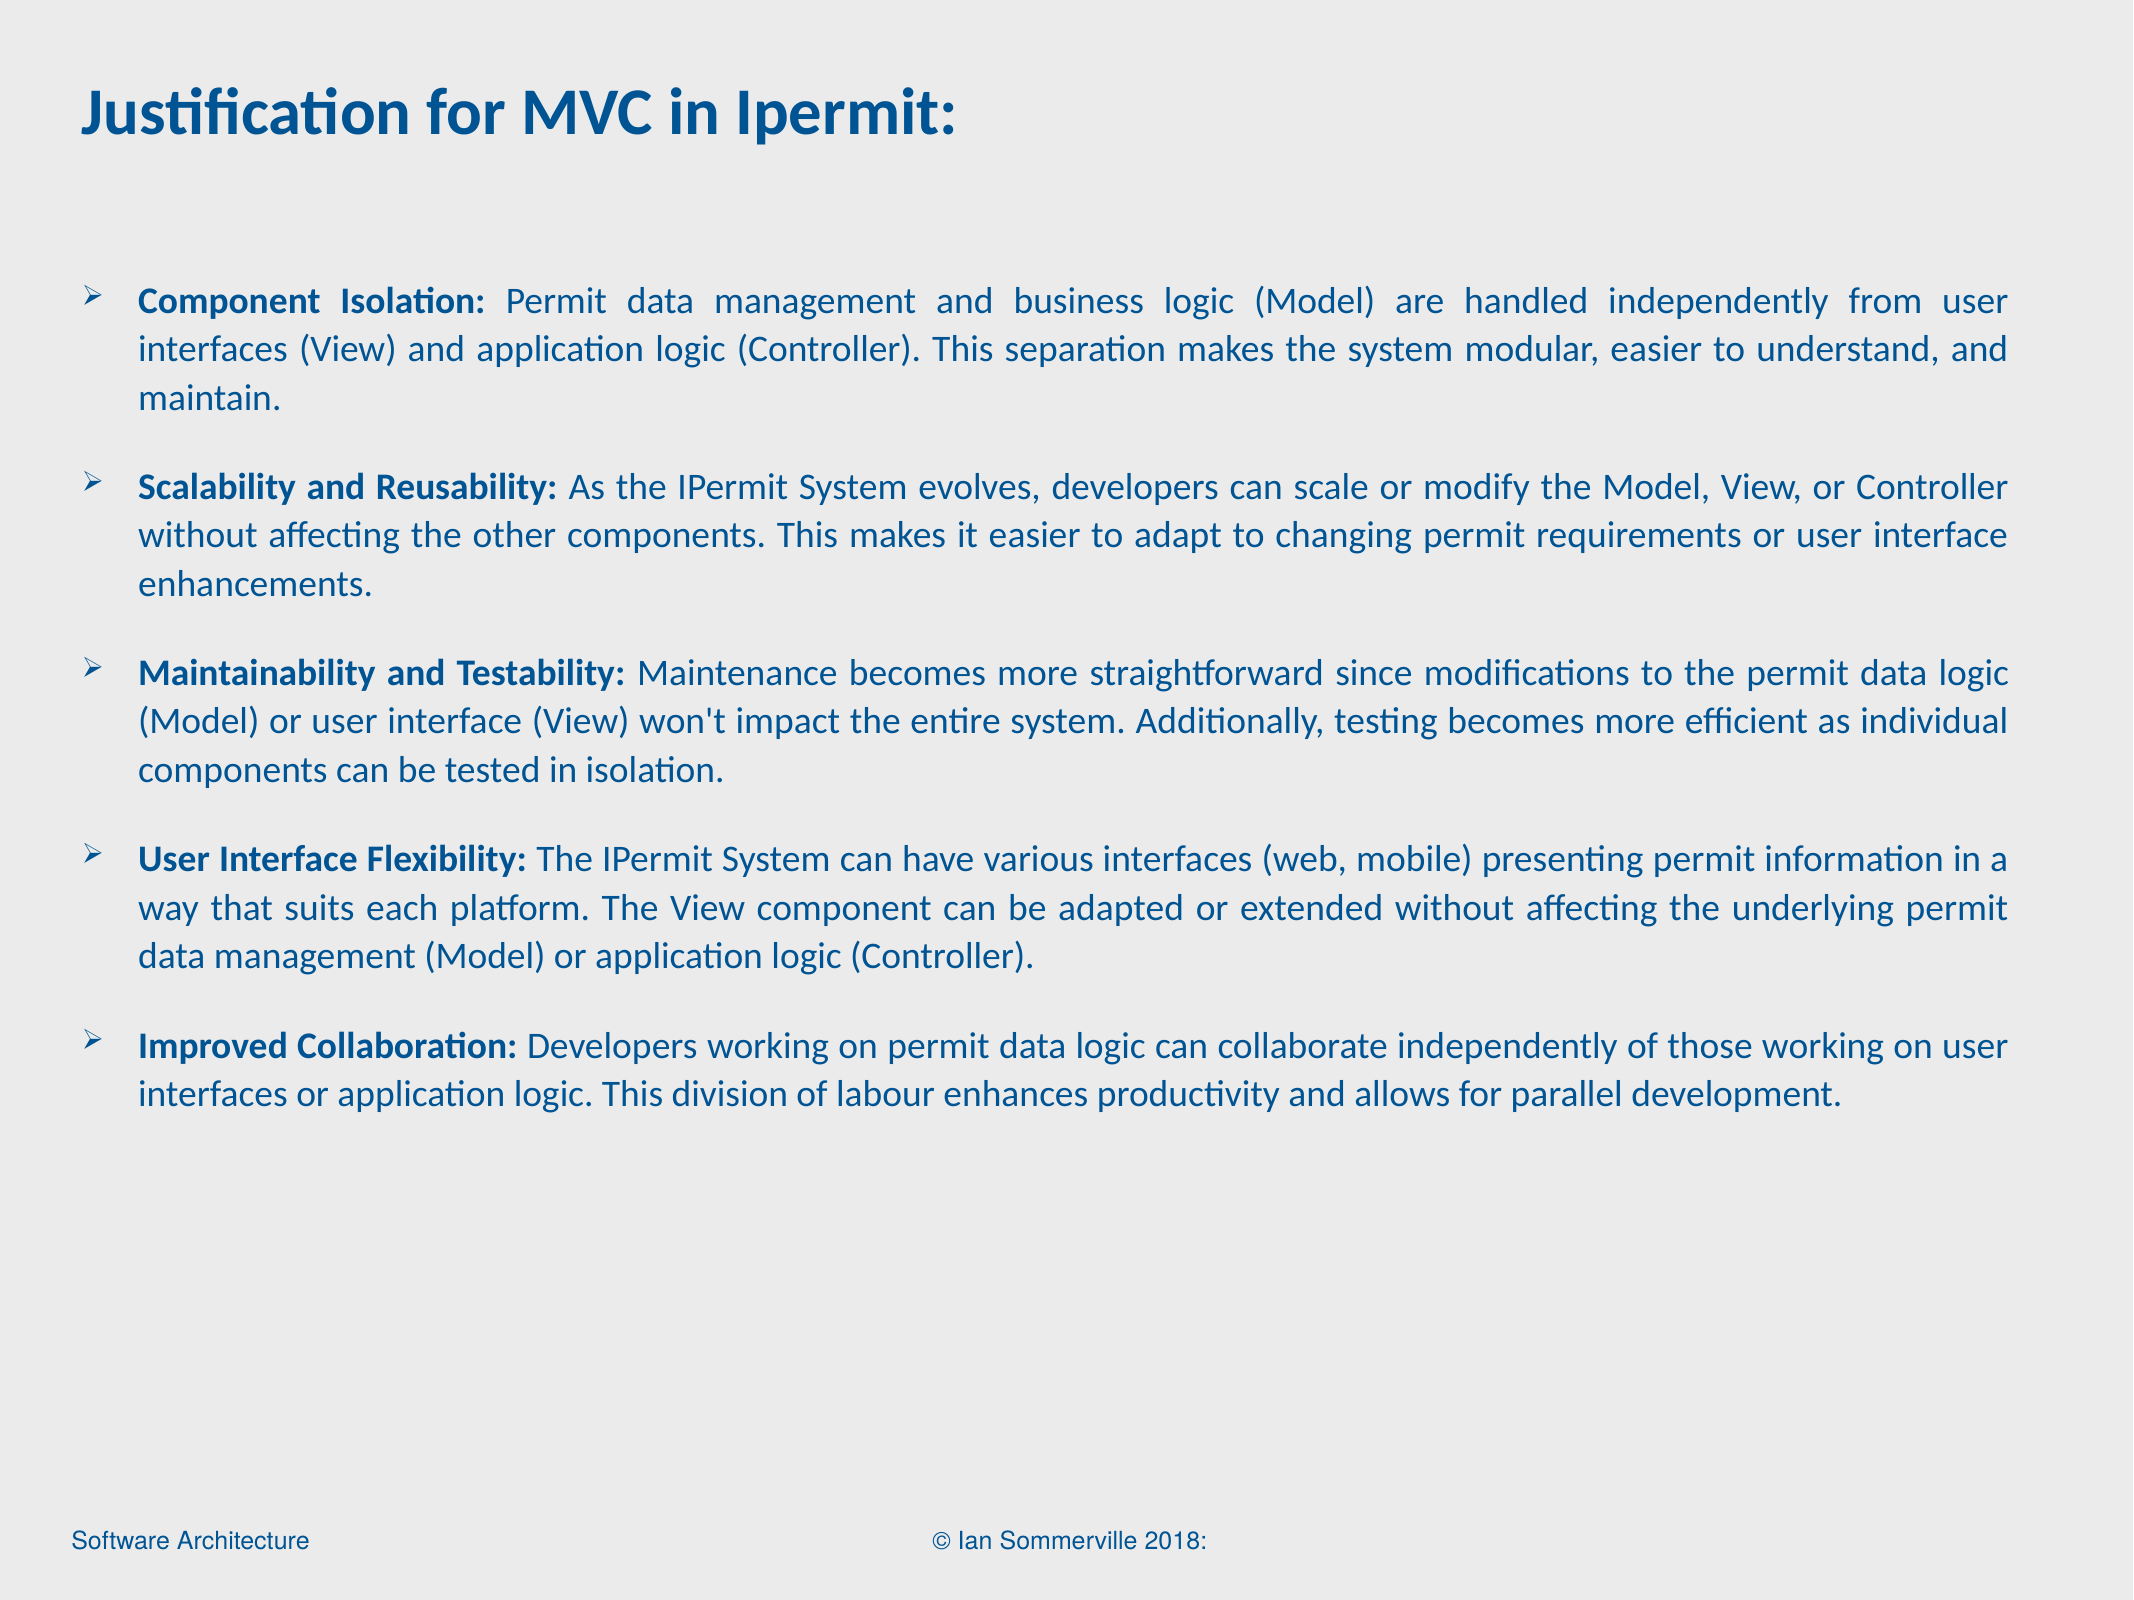

# Justification for MVC in Ipermit:
Component Isolation: Permit data management and business logic (Model) are handled independently from user interfaces (View) and application logic (Controller). This separation makes the system modular, easier to understand, and maintain.
Scalability and Reusability: As the IPermit System evolves, developers can scale or modify the Model, View, or Controller without affecting the other components. This makes it easier to adapt to changing permit requirements or user interface enhancements.
Maintainability and Testability: Maintenance becomes more straightforward since modifications to the permit data logic (Model) or user interface (View) won't impact the entire system. Additionally, testing becomes more efficient as individual components can be tested in isolation.
User Interface Flexibility: The IPermit System can have various interfaces (web, mobile) presenting permit information in a way that suits each platform. The View component can be adapted or extended without affecting the underlying permit data management (Model) or application logic (Controller).
Improved Collaboration: Developers working on permit data logic can collaborate independently of those working on user interfaces or application logic. This division of labour enhances productivity and allows for parallel development.